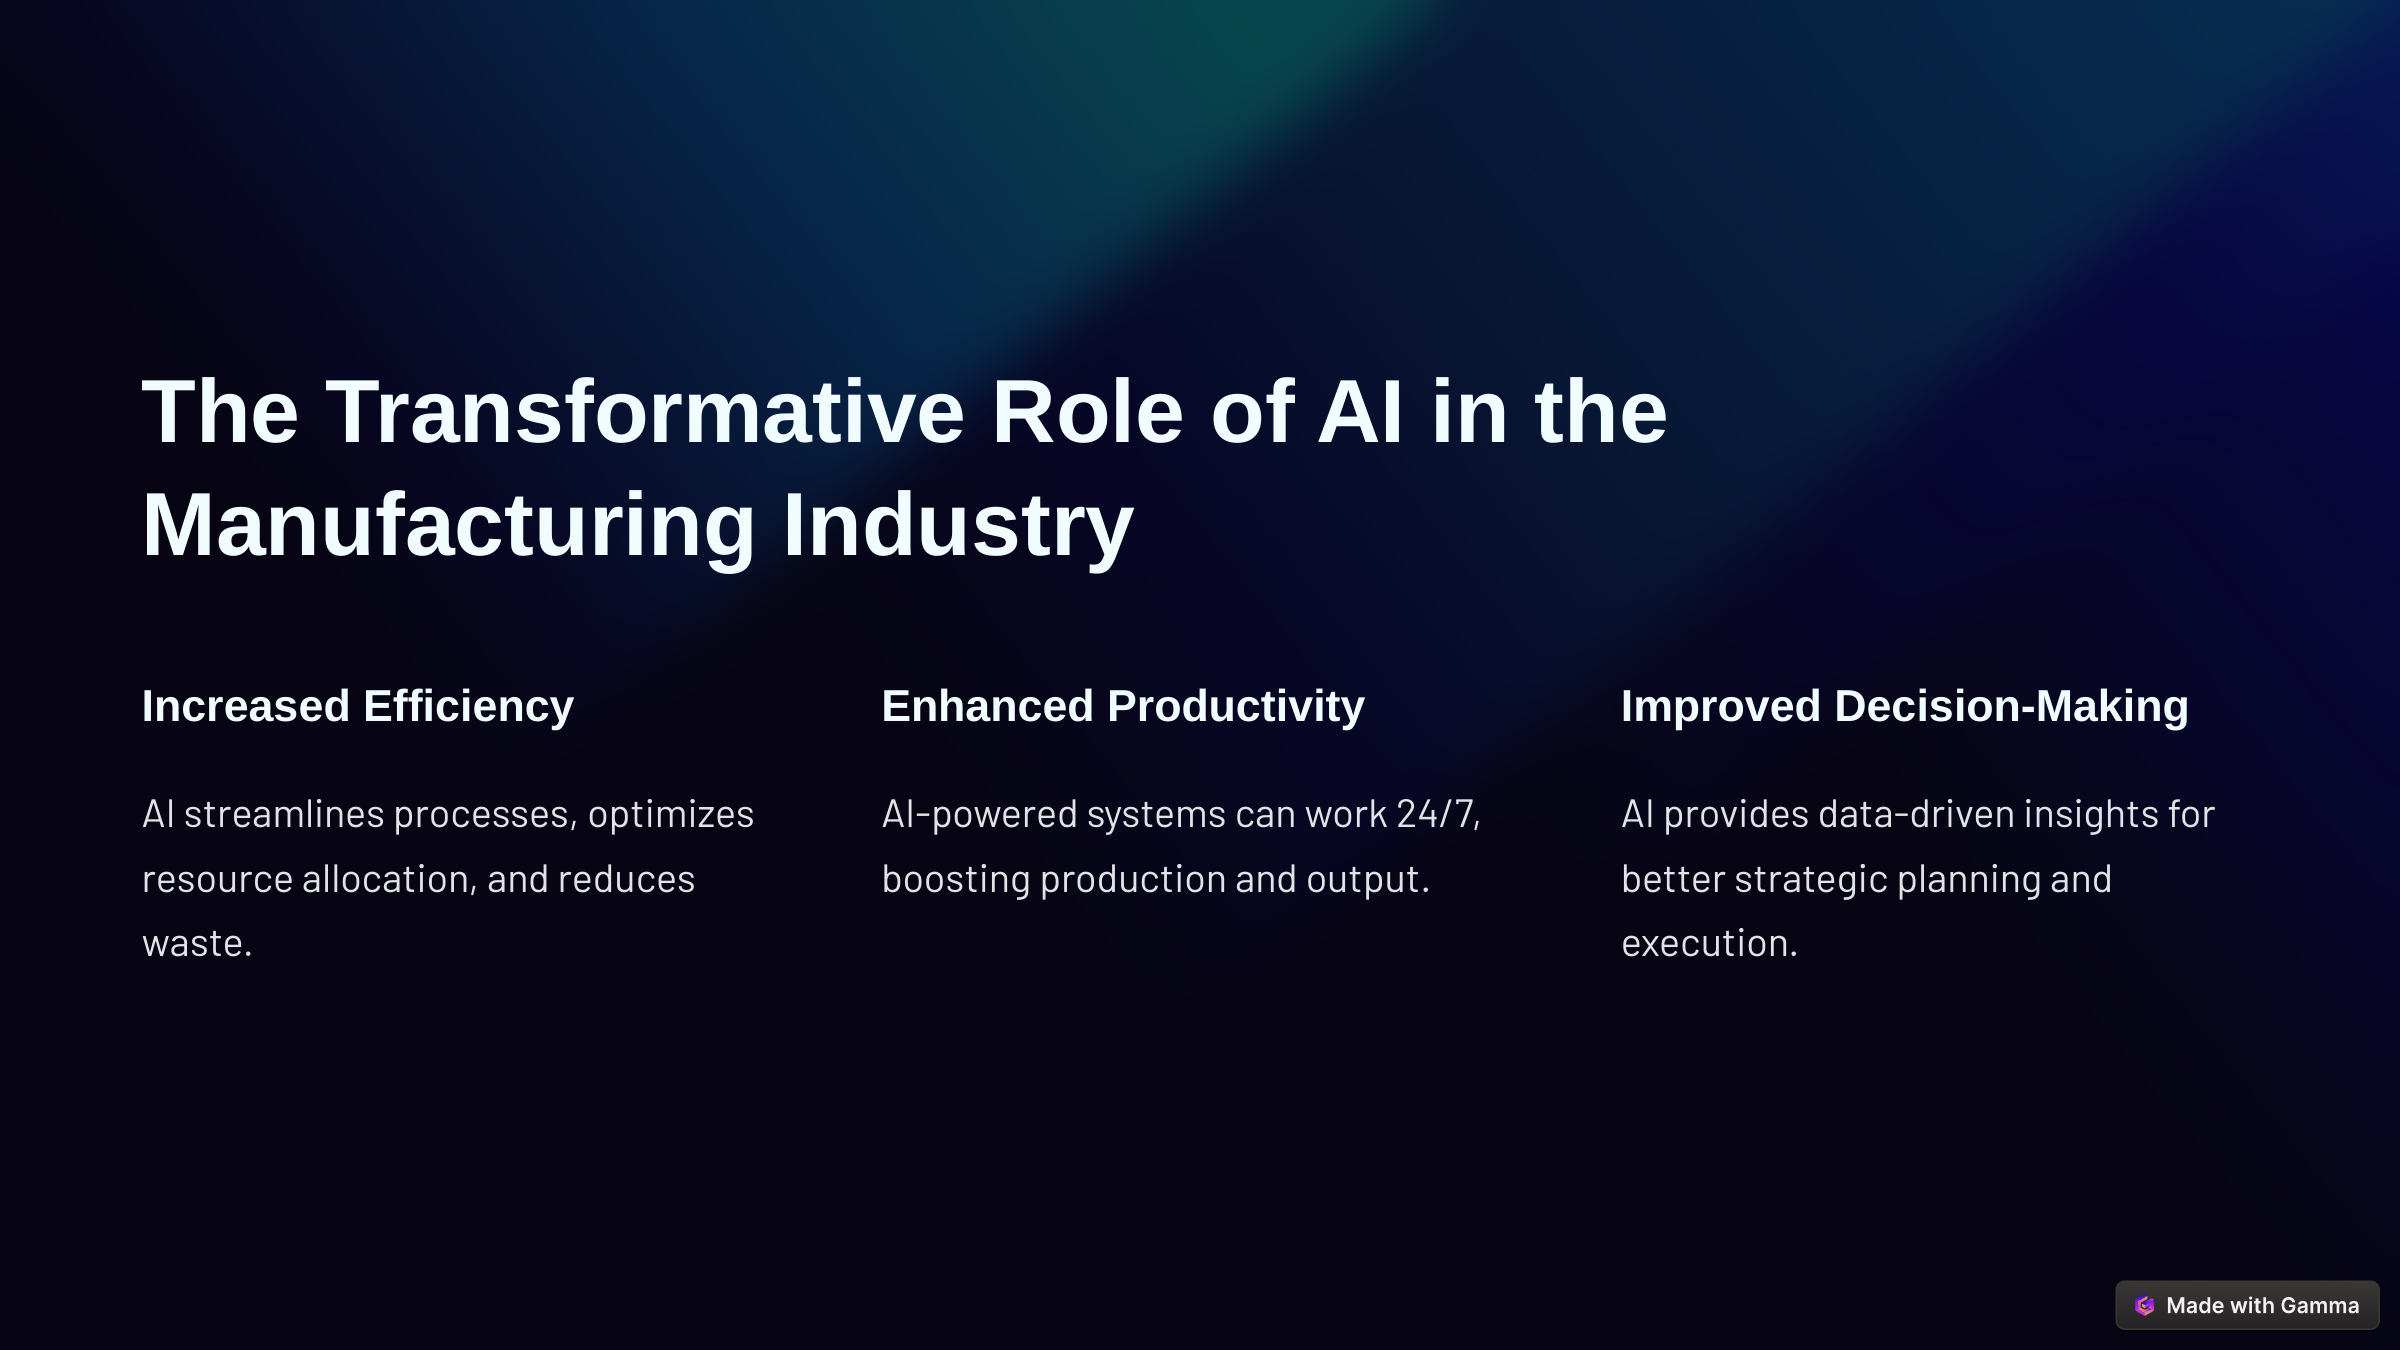

The Transformative Role of AI in the Manufacturing Industry
Increased Efficiency
Enhanced Productivity
Improved Decision-Making
AI streamlines processes, optimizes resource allocation, and reduces waste.
AI-powered systems can work 24/7, boosting production and output.
AI provides data-driven insights for better strategic planning and execution.